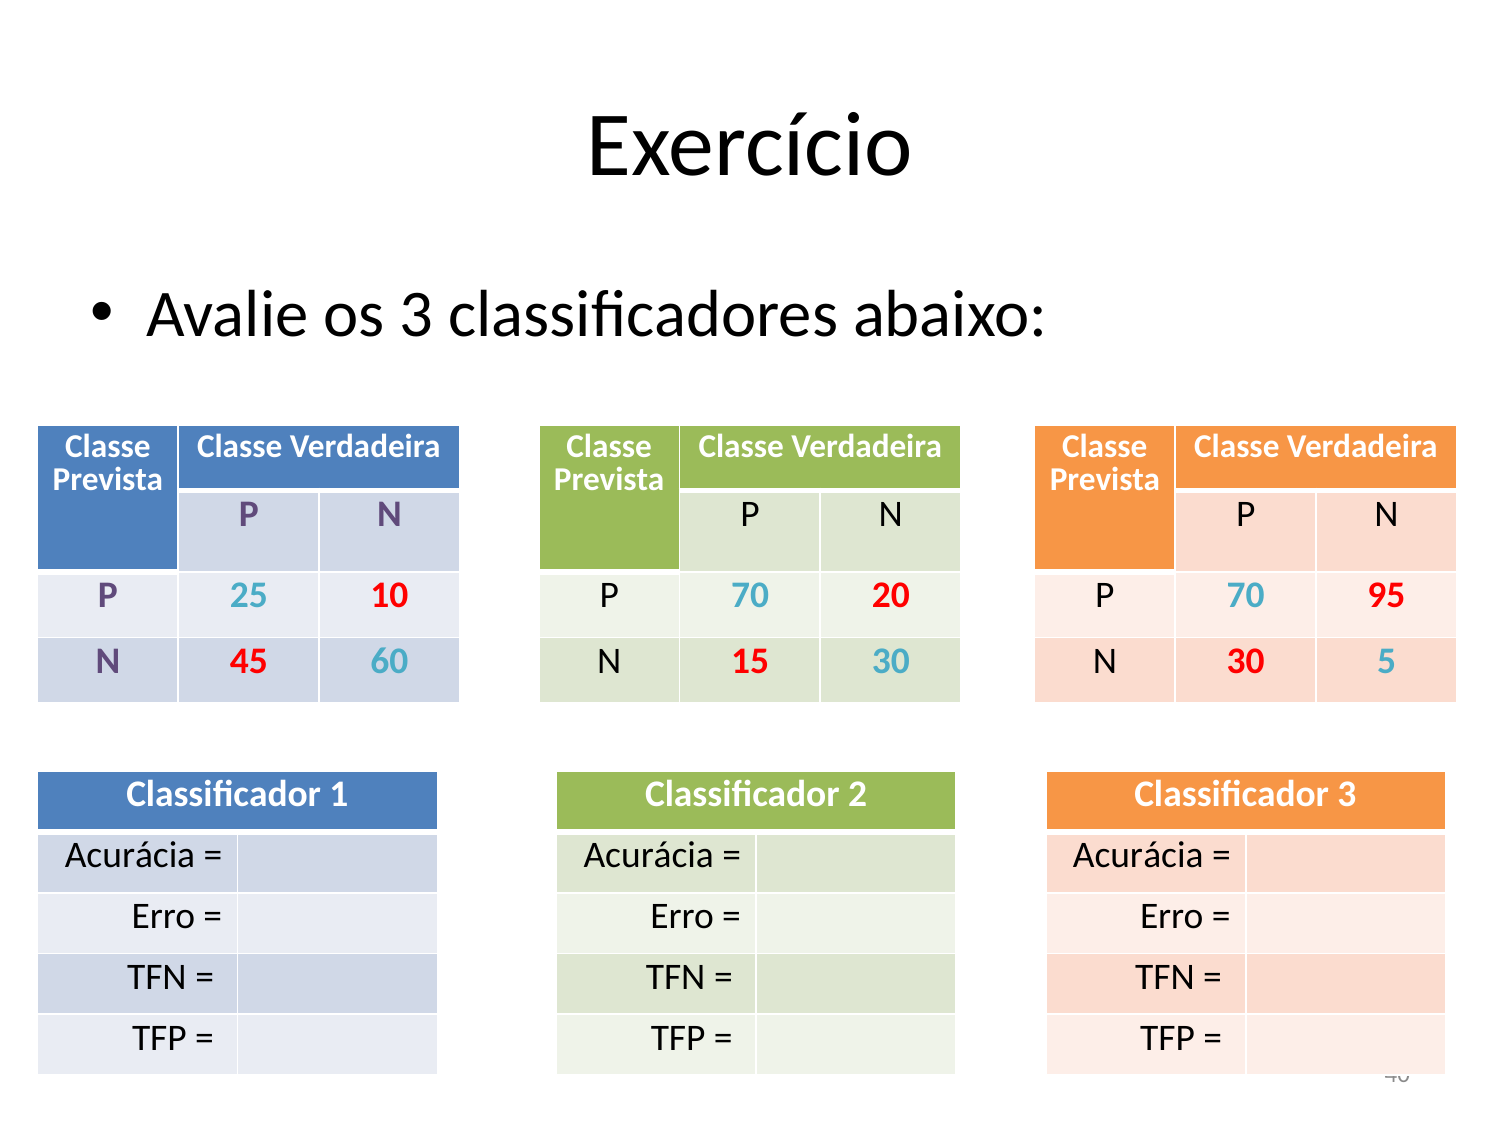

# Exercício
Avalie os 3 classificadores abaixo:
| Classe Prevista | Classe Verdadeira |  |
| --- | --- | --- |
|  | P | N |
| P | 25 | 10 |
| N | 45 | 60 |
| Classe Prevista | Classe Verdadeira |  |
| --- | --- | --- |
|  | P | N |
| P | 70 | 20 |
| N | 15 | 30 |
| Classe Prevista | Classe Verdadeira |  |
| --- | --- | --- |
|  | P | N |
| P | 70 | 95 |
| N | 30 | 5 |
| Classificador 1 |  |
| --- | --- |
| Acurácia = |  |
| Erro = |  |
| TFN = |  |
| TFP = |  |
| Classificador 2 |  |
| --- | --- |
| Acurácia = |  |
| Erro = |  |
| TFN = |  |
| TFP = |  |
| Classificador 3 |  |
| --- | --- |
| Acurácia = |  |
| Erro = |  |
| TFN = |  |
| TFP = |  |
40